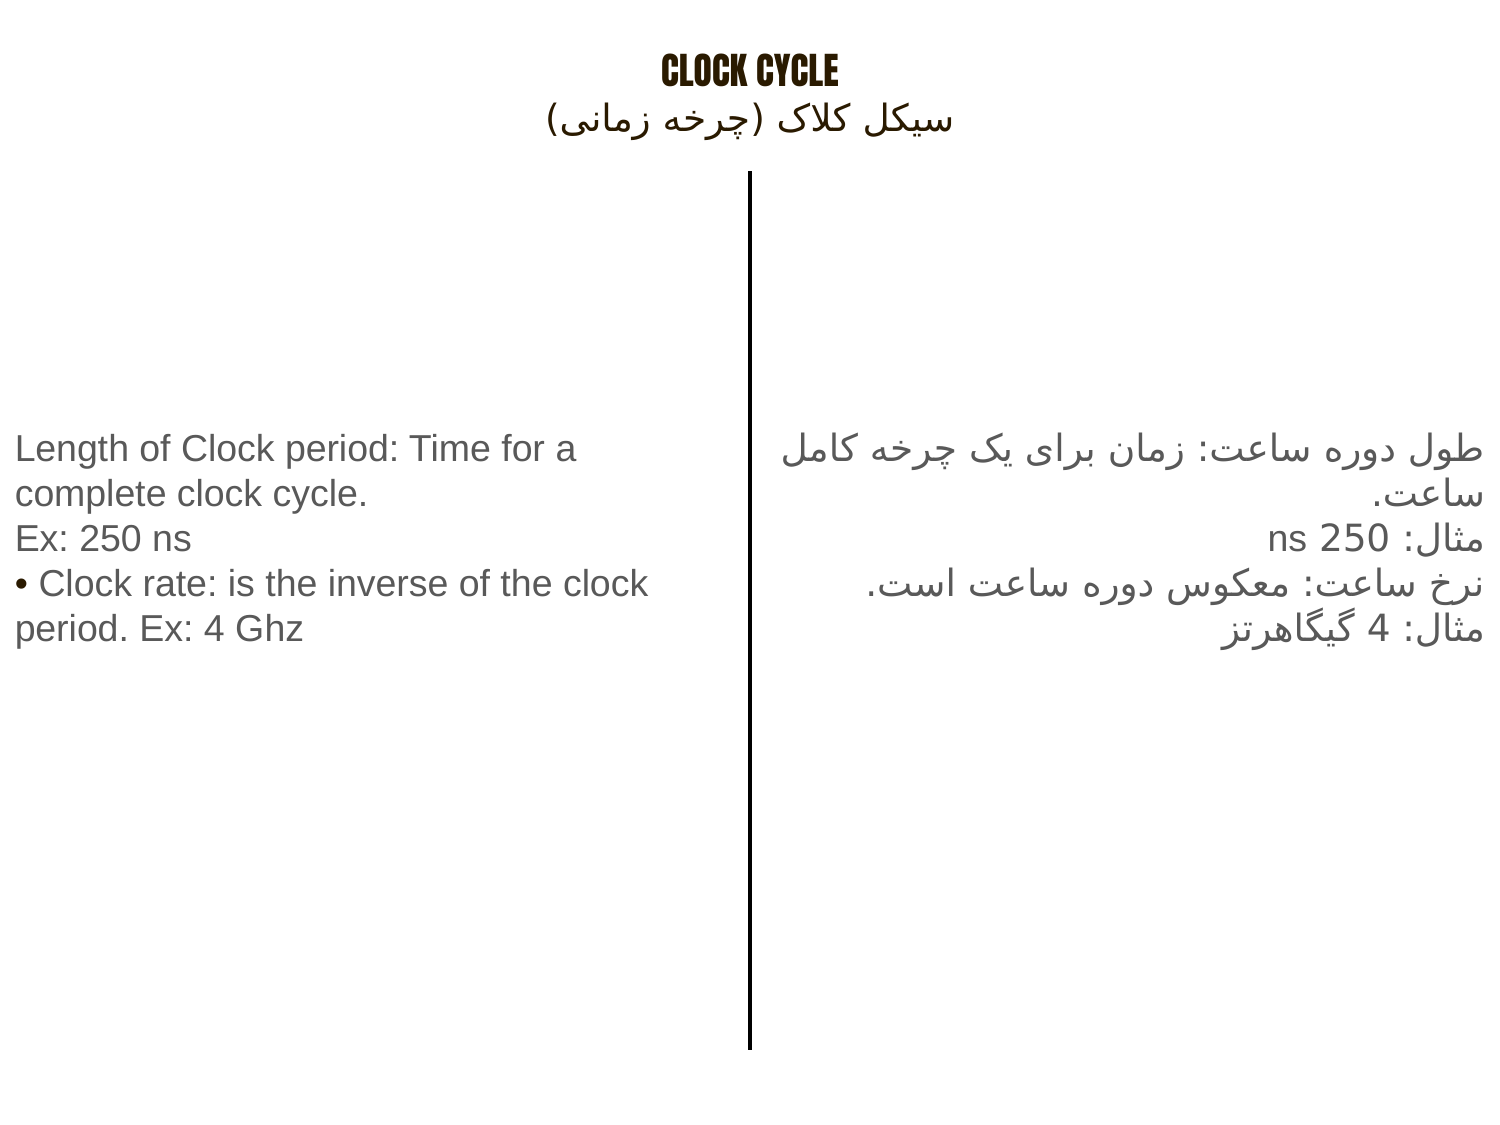

CLOCK CYCLE
سیکل کلاک (چرخه زمانی)
Length of Clock period: Time for a complete clock cycle.
Ex: 250 ns
• Clock rate: is the inverse of the clock period. Ex: 4 Ghz
طول دوره ساعت: زمان برای یک چرخه کامل ساعت.
مثال: 250 ns
نرخ ساعت: معکوس دوره ساعت است.
مثال: 4 گیگاهرتز